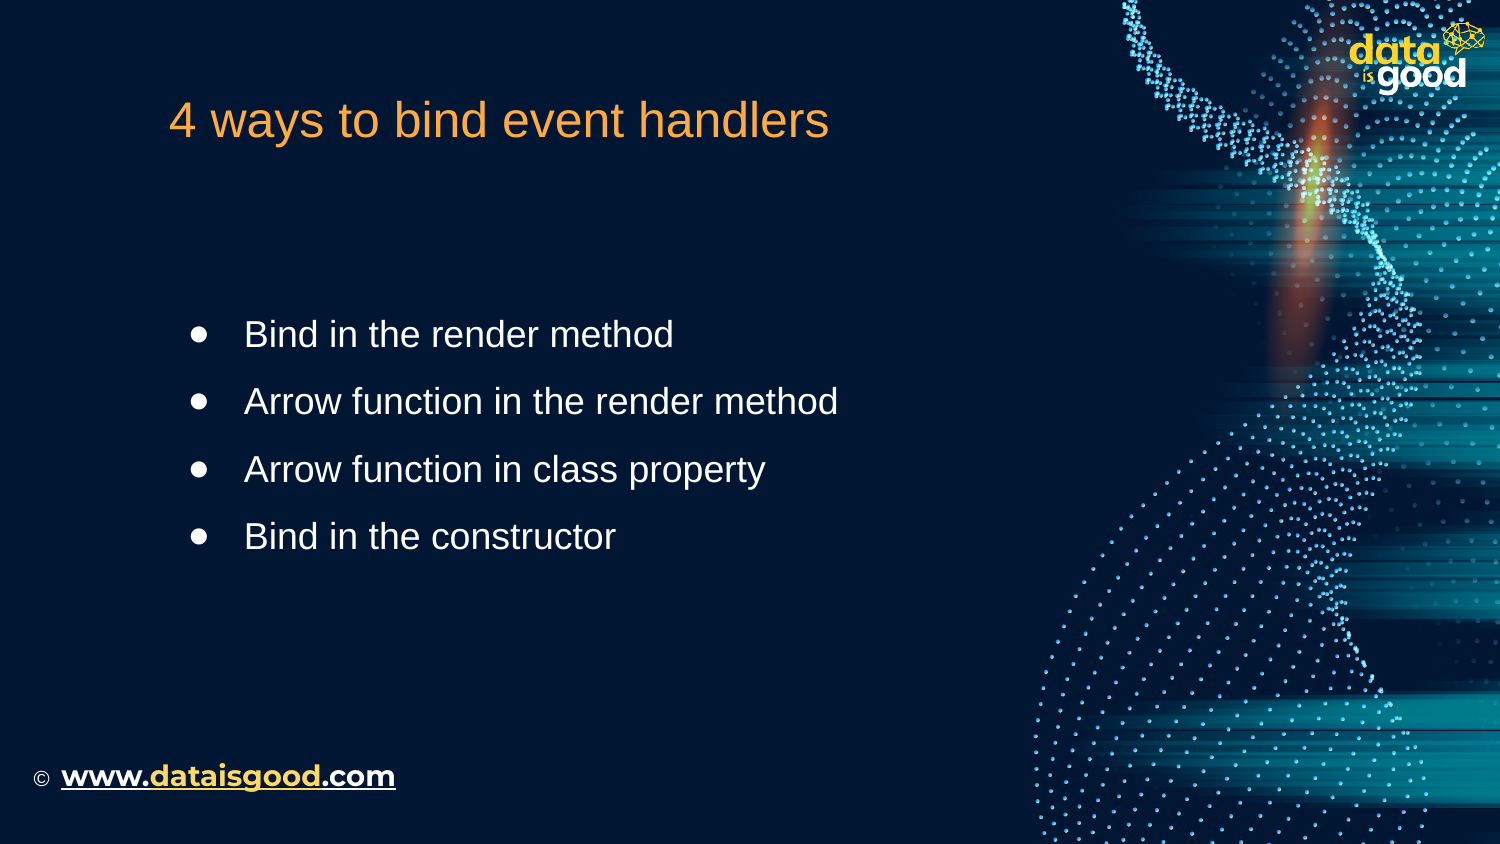

# 4 ways to bind event handlers
Bind in the render method
Arrow function in the render method
Arrow function in class property
Bind in the constructor